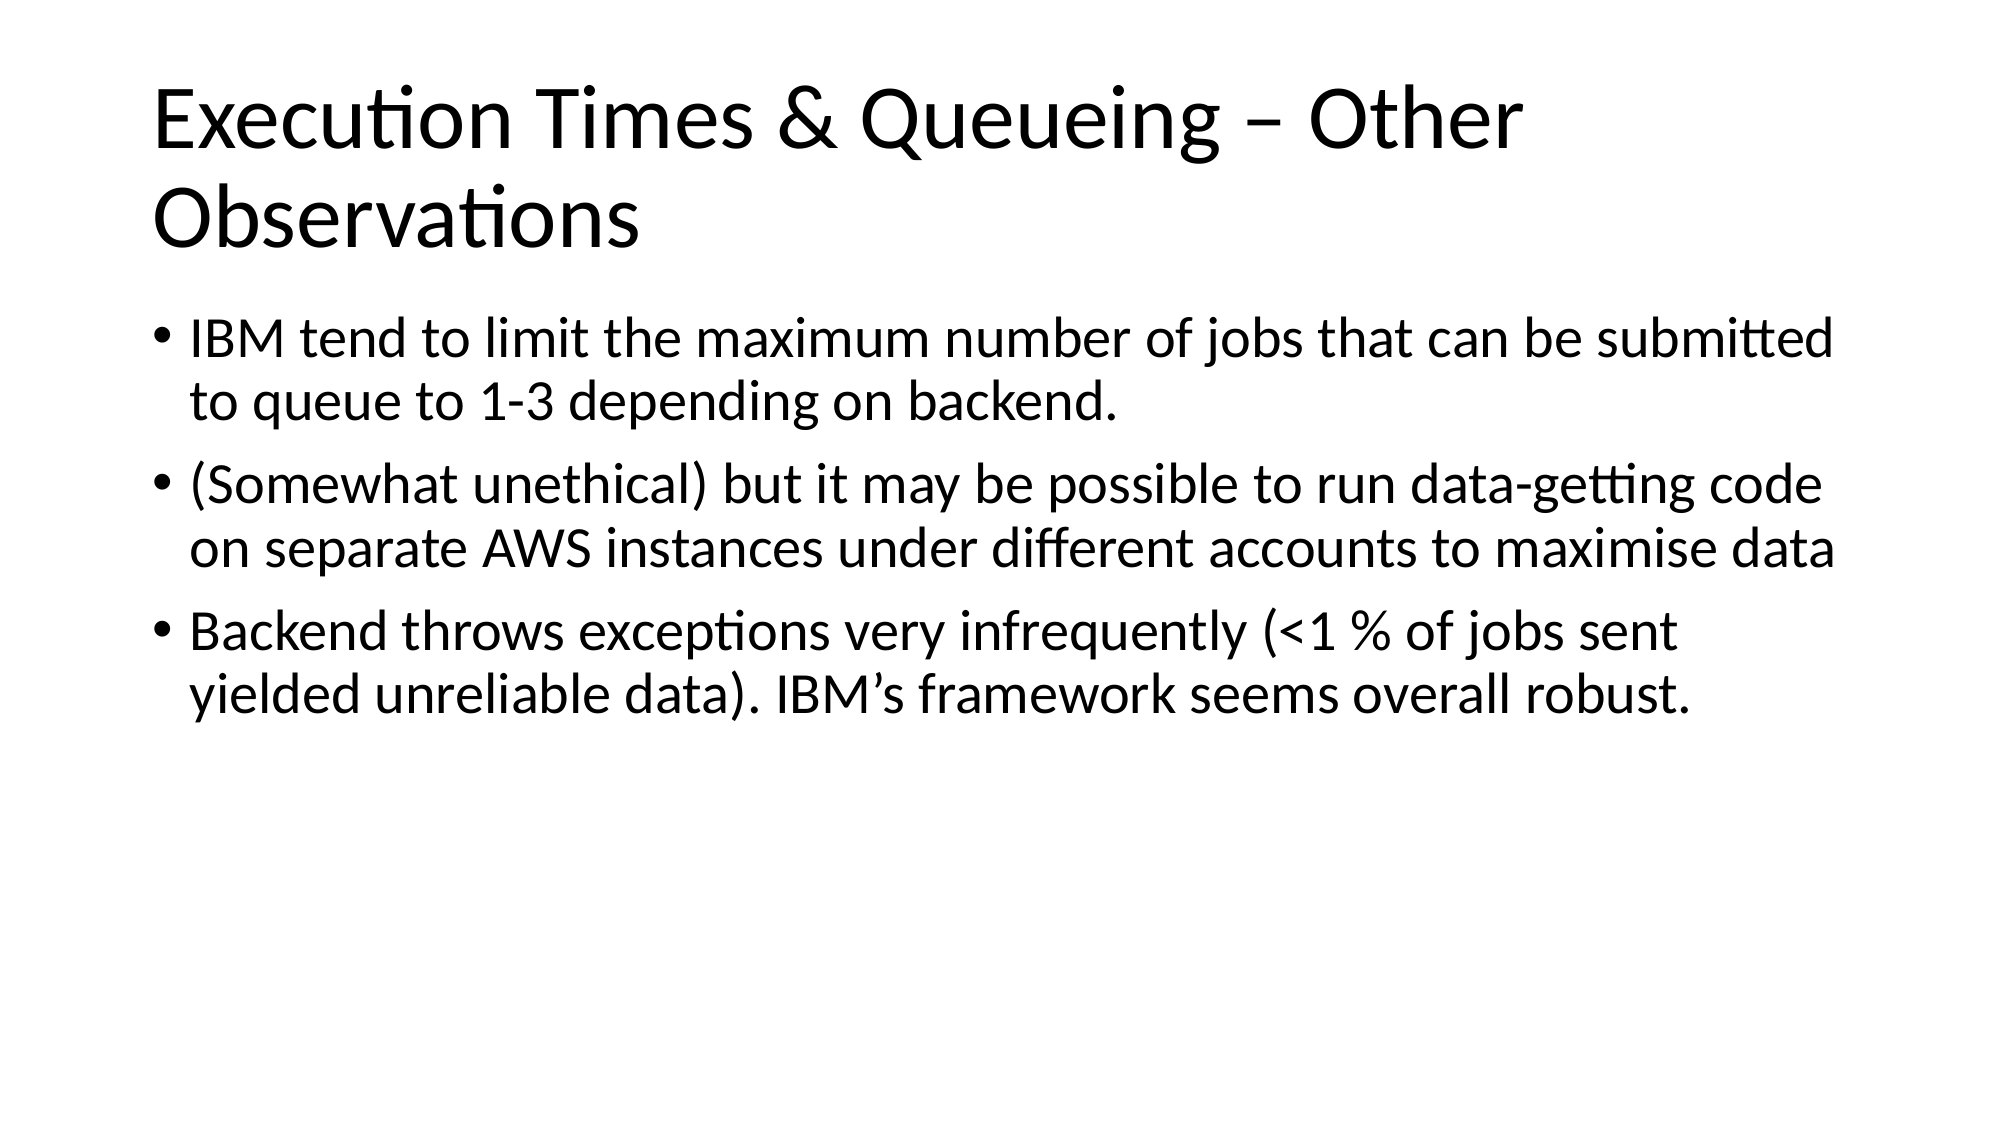

# Execution Times & Queueing – Other Observations
IBM tend to limit the maximum number of jobs that can be submitted to queue to 1-3 depending on backend.
(Somewhat unethical) but it may be possible to run data-getting code on separate AWS instances under different accounts to maximise data
Backend throws exceptions very infrequently (<1 % of jobs sent yielded unreliable data). IBM’s framework seems overall robust.